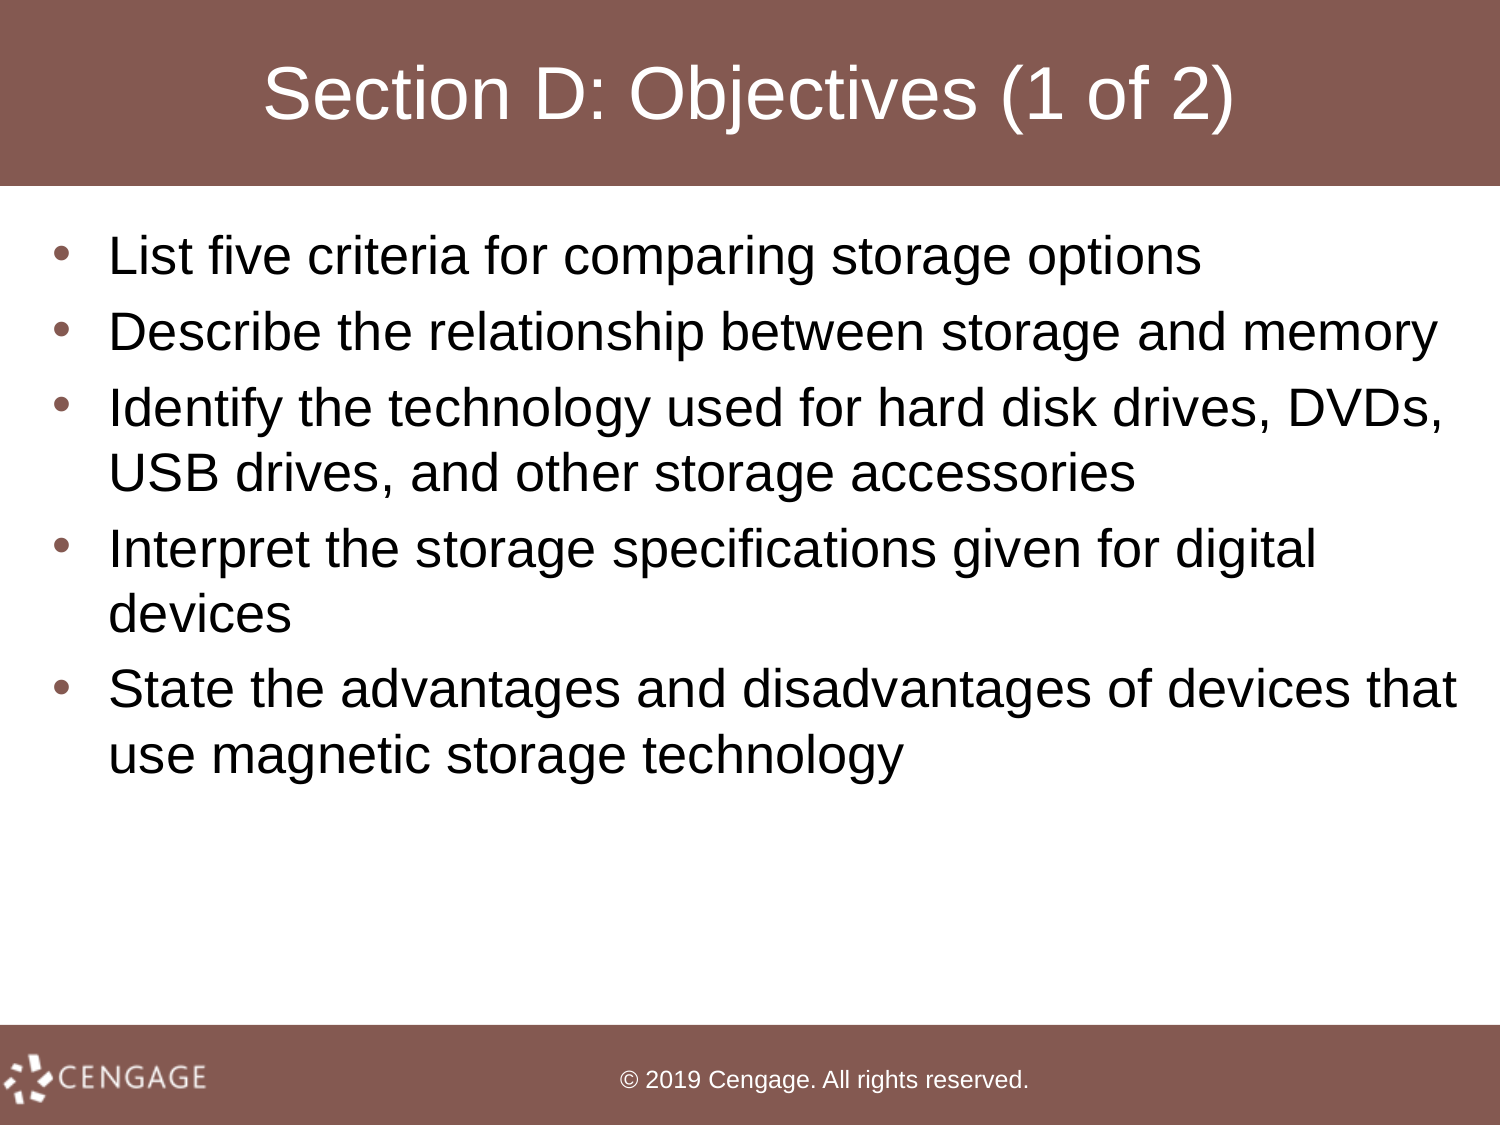

# Section D: Objectives (1 of 2)
List five criteria for comparing storage options
Describe the relationship between storage and memory
Identify the technology used for hard disk drives, DVDs, USB drives, and other storage accessories
Interpret the storage specifications given for digital devices
State the advantages and disadvantages of devices that use magnetic storage technology